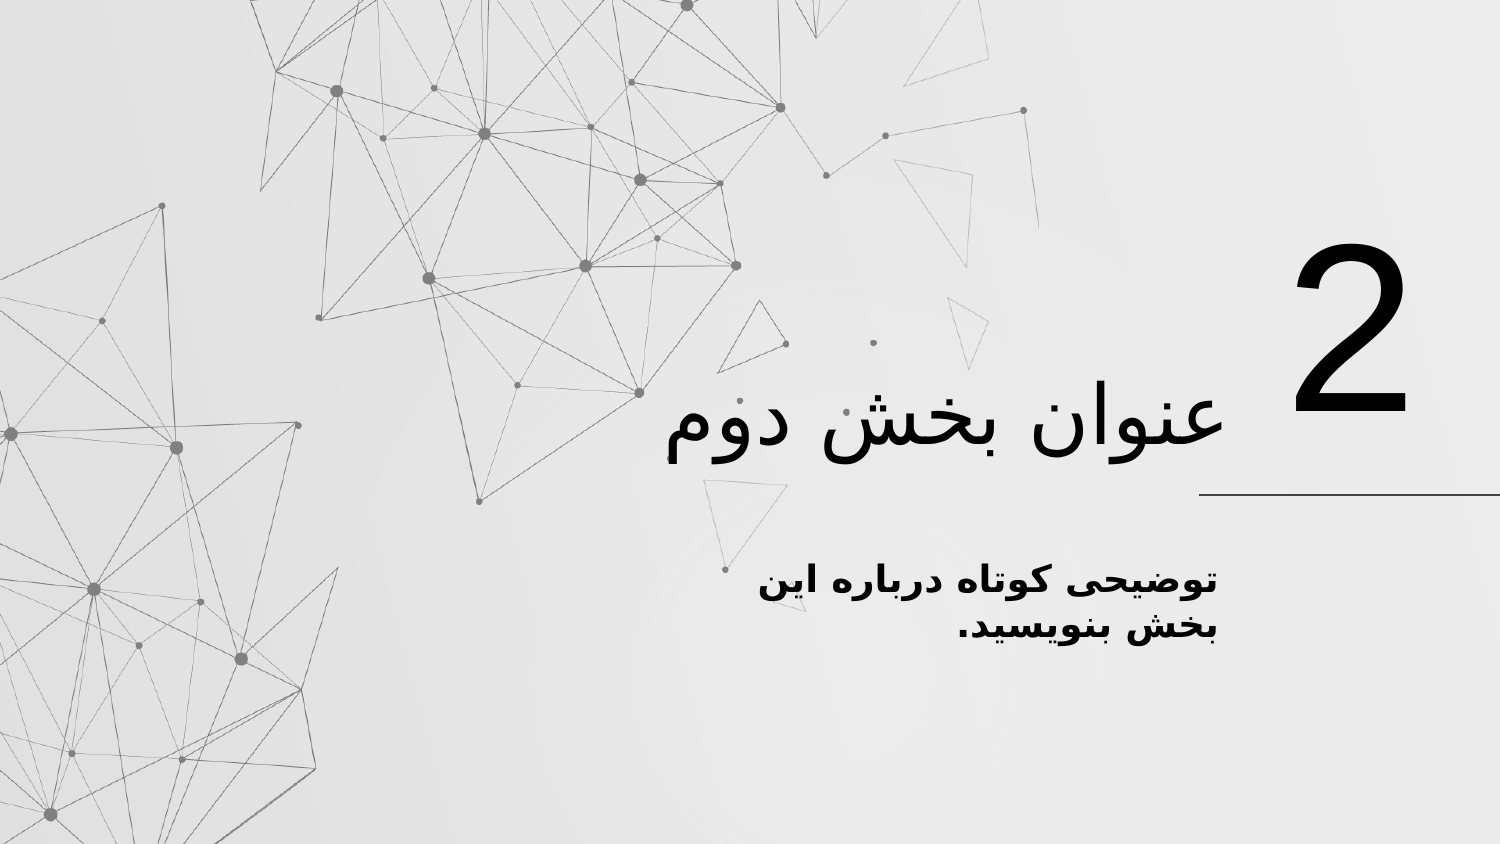

2
عنوان بخش دوم
توضیحی کوتاه درباره این بخش بنویسید.